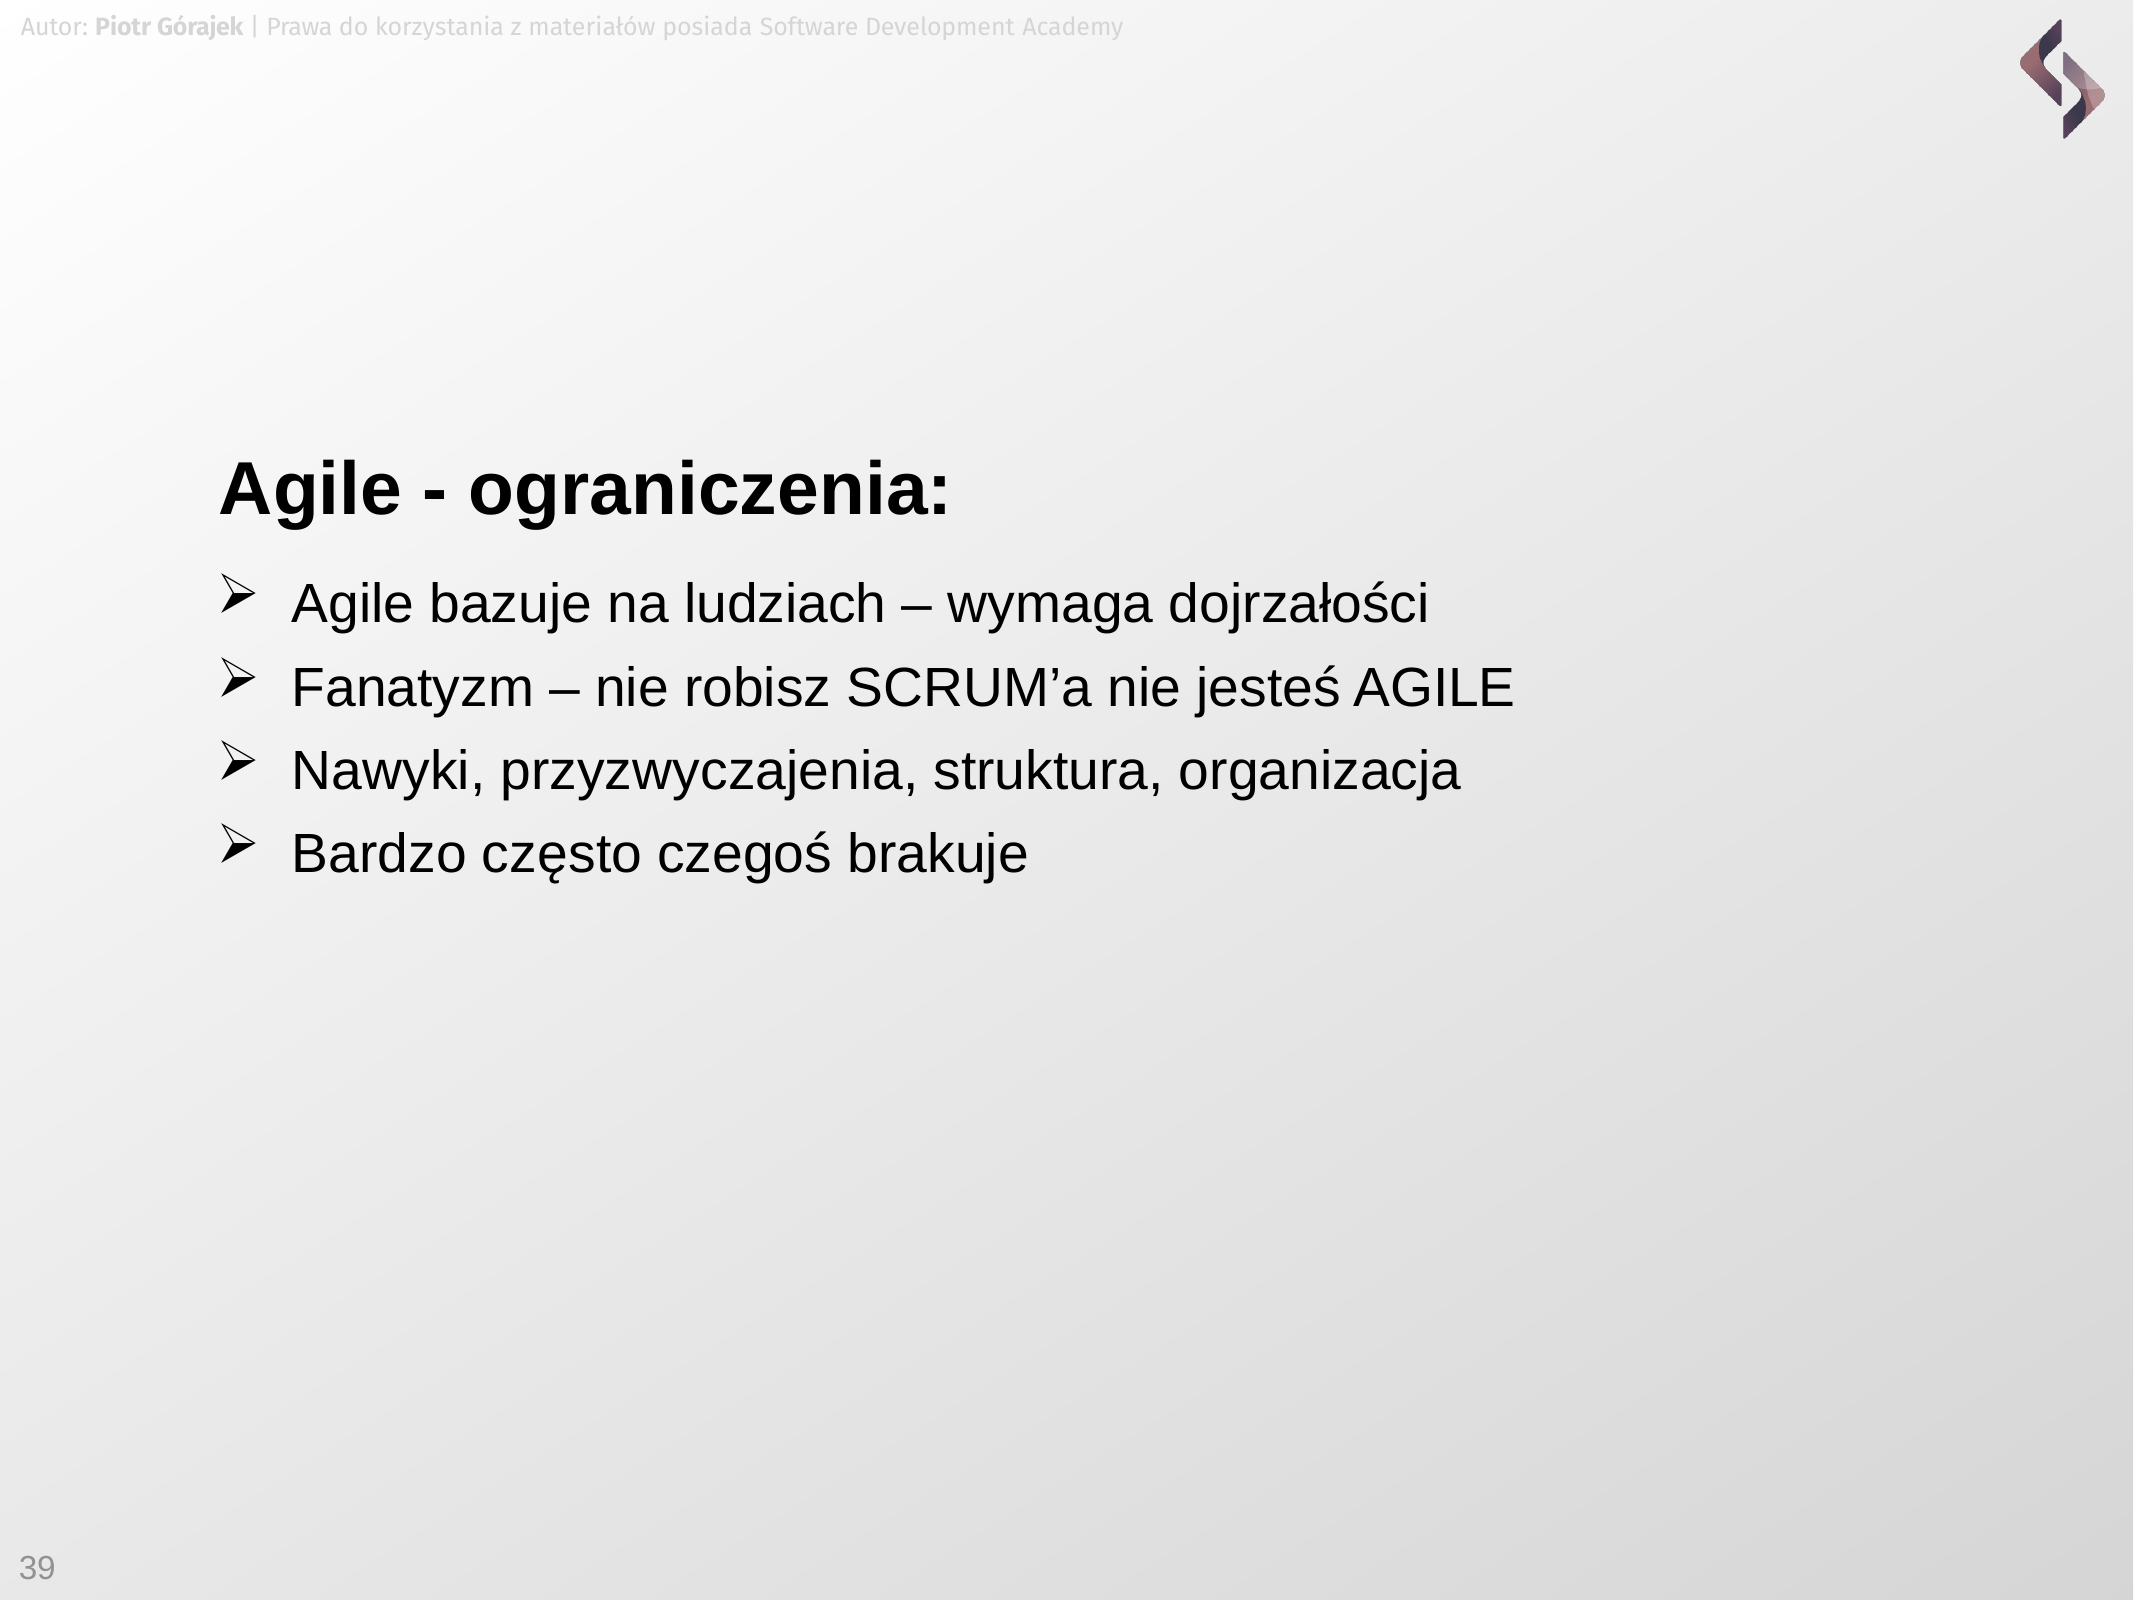

Autor: Piotr Górajek | Prawa do korzystania z materiałów posiada Software Development Academy
# Agile - ograniczenia:
Agile bazuje na ludziach – wymaga dojrzałości
Fanatyzm – nie robisz SCRUM’a nie jesteś AGILE
Nawyki, przyzwyczajenia, struktura, organizacja
Bardzo często czegoś brakuje
39